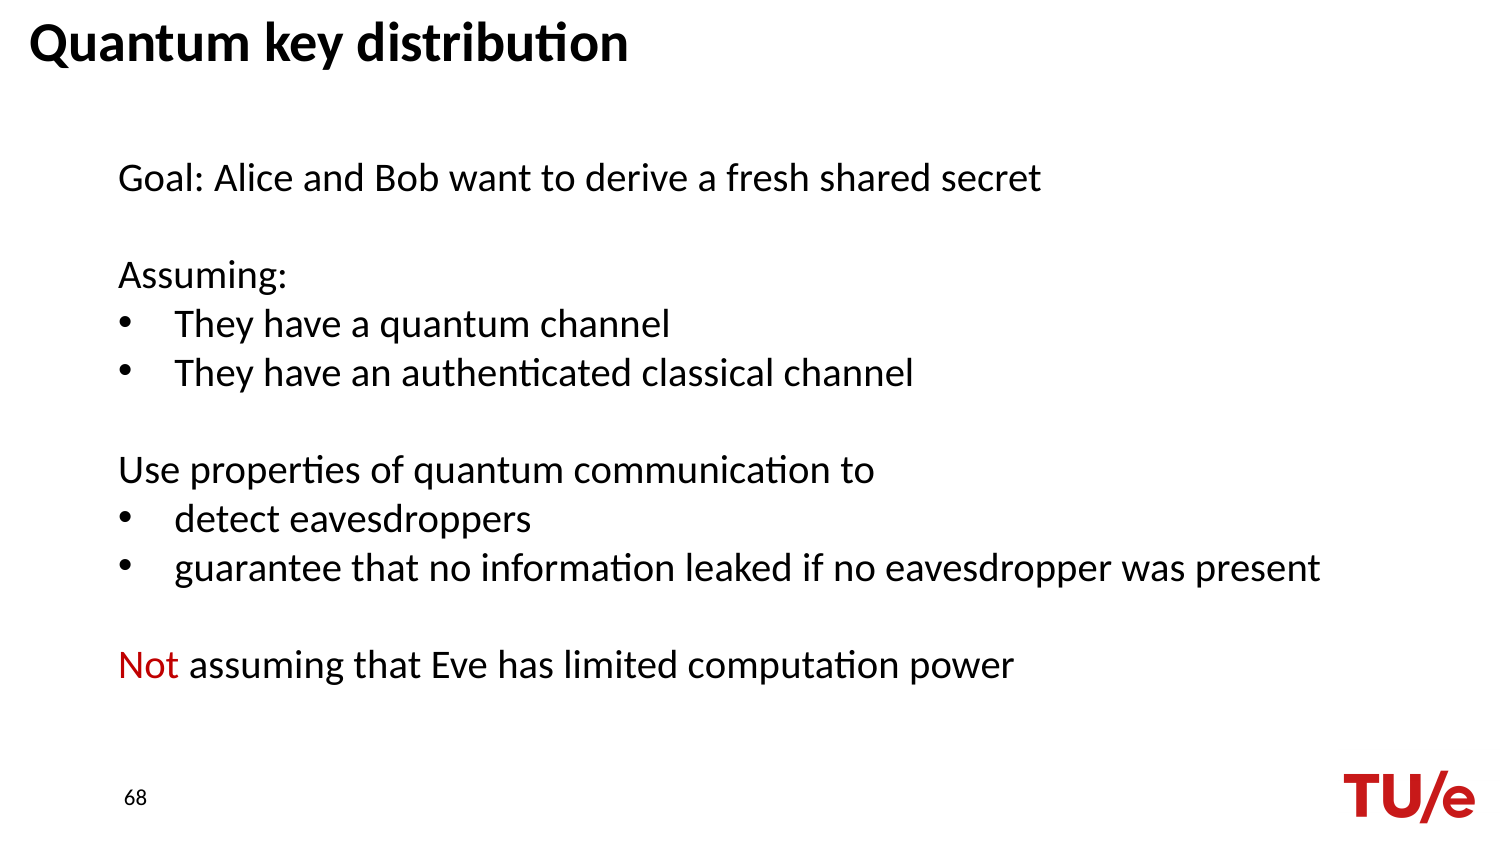

# Quantum key distribution
Goal: Alice and Bob want to derive a fresh shared secret

Assuming:
They have a quantum channel
They have an authenticated classical channel

Use properties of quantum communication to
detect eavesdroppers
guarantee that no information leaked if no eavesdropper was present

Not assuming that Eve has limited computation power
68